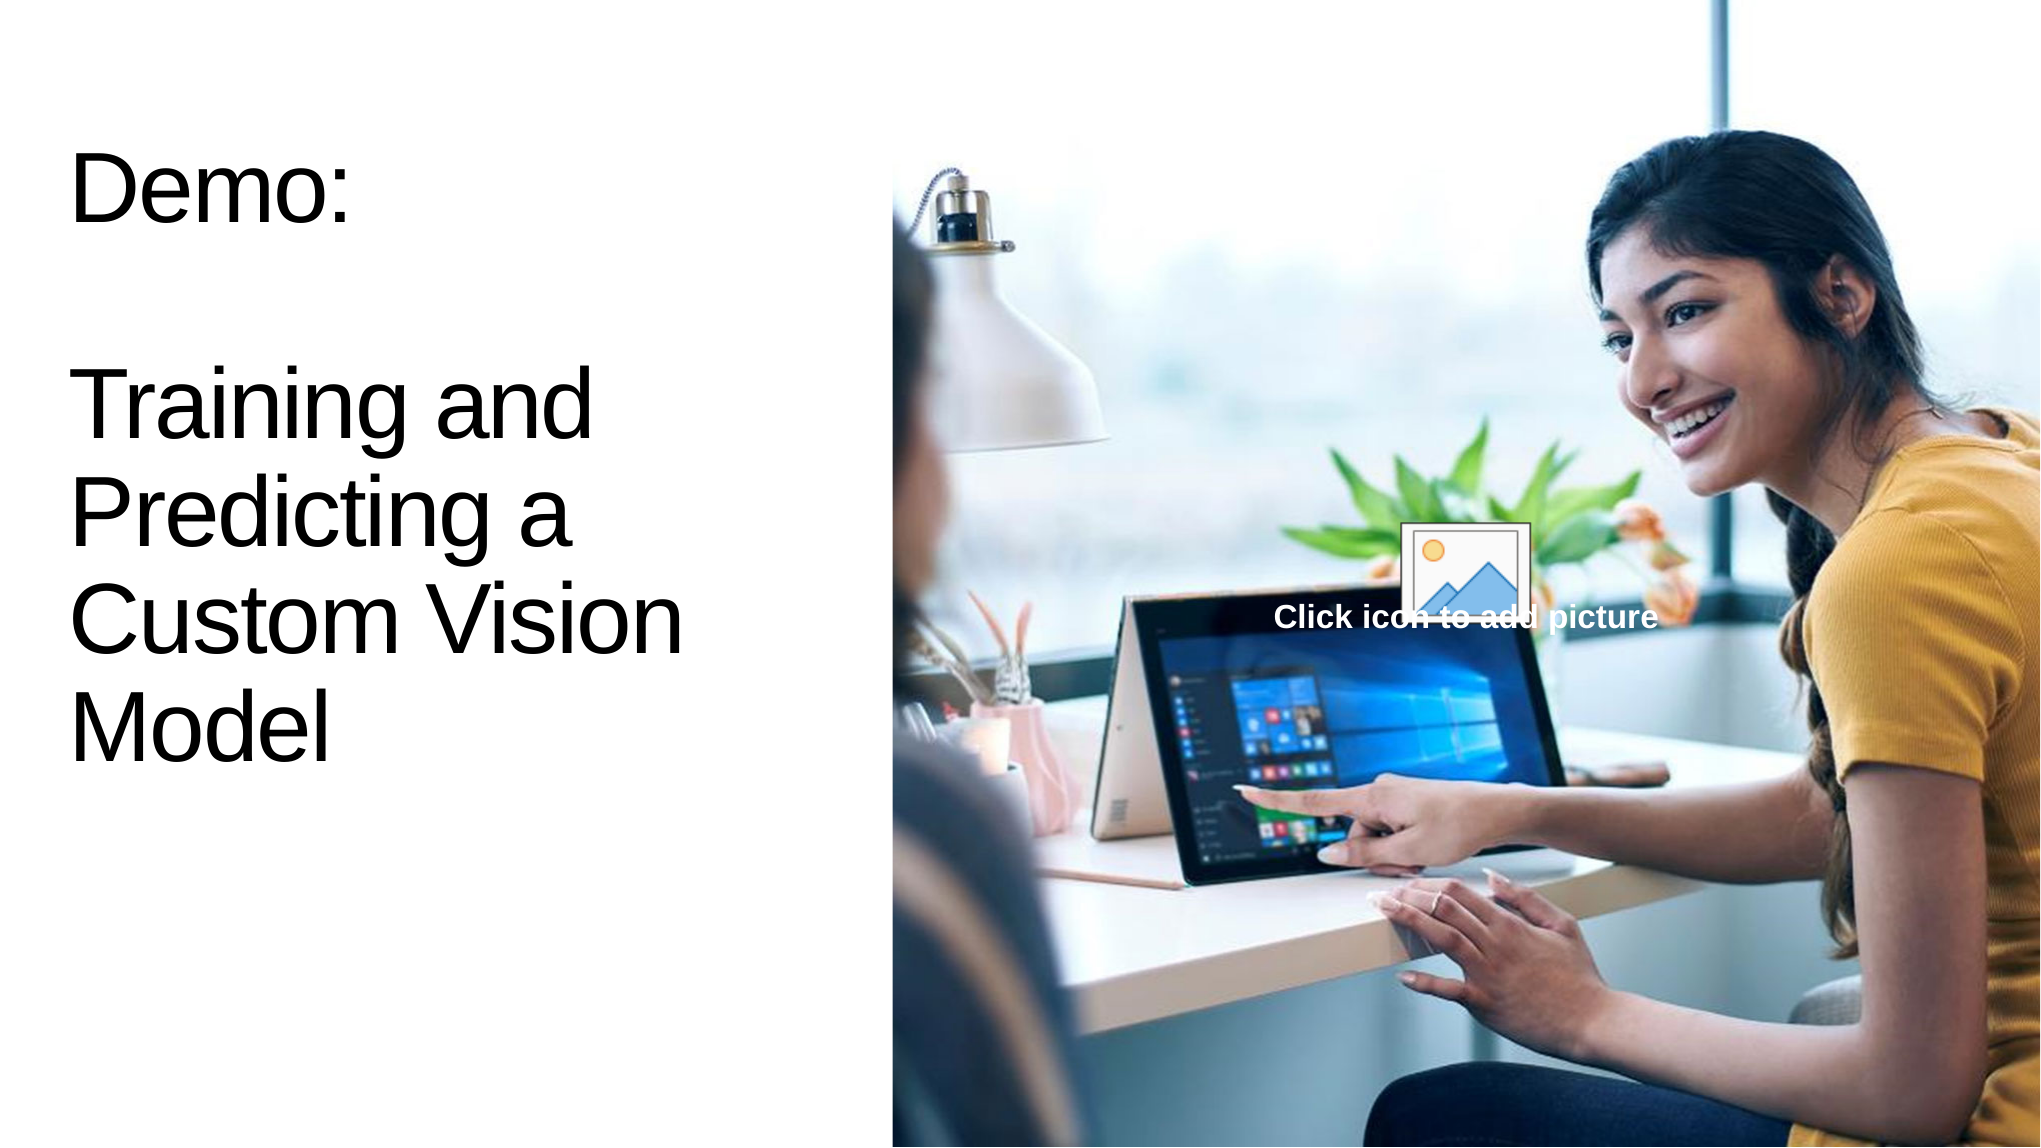

# Demo: Training and Predicting a Custom Vision Model